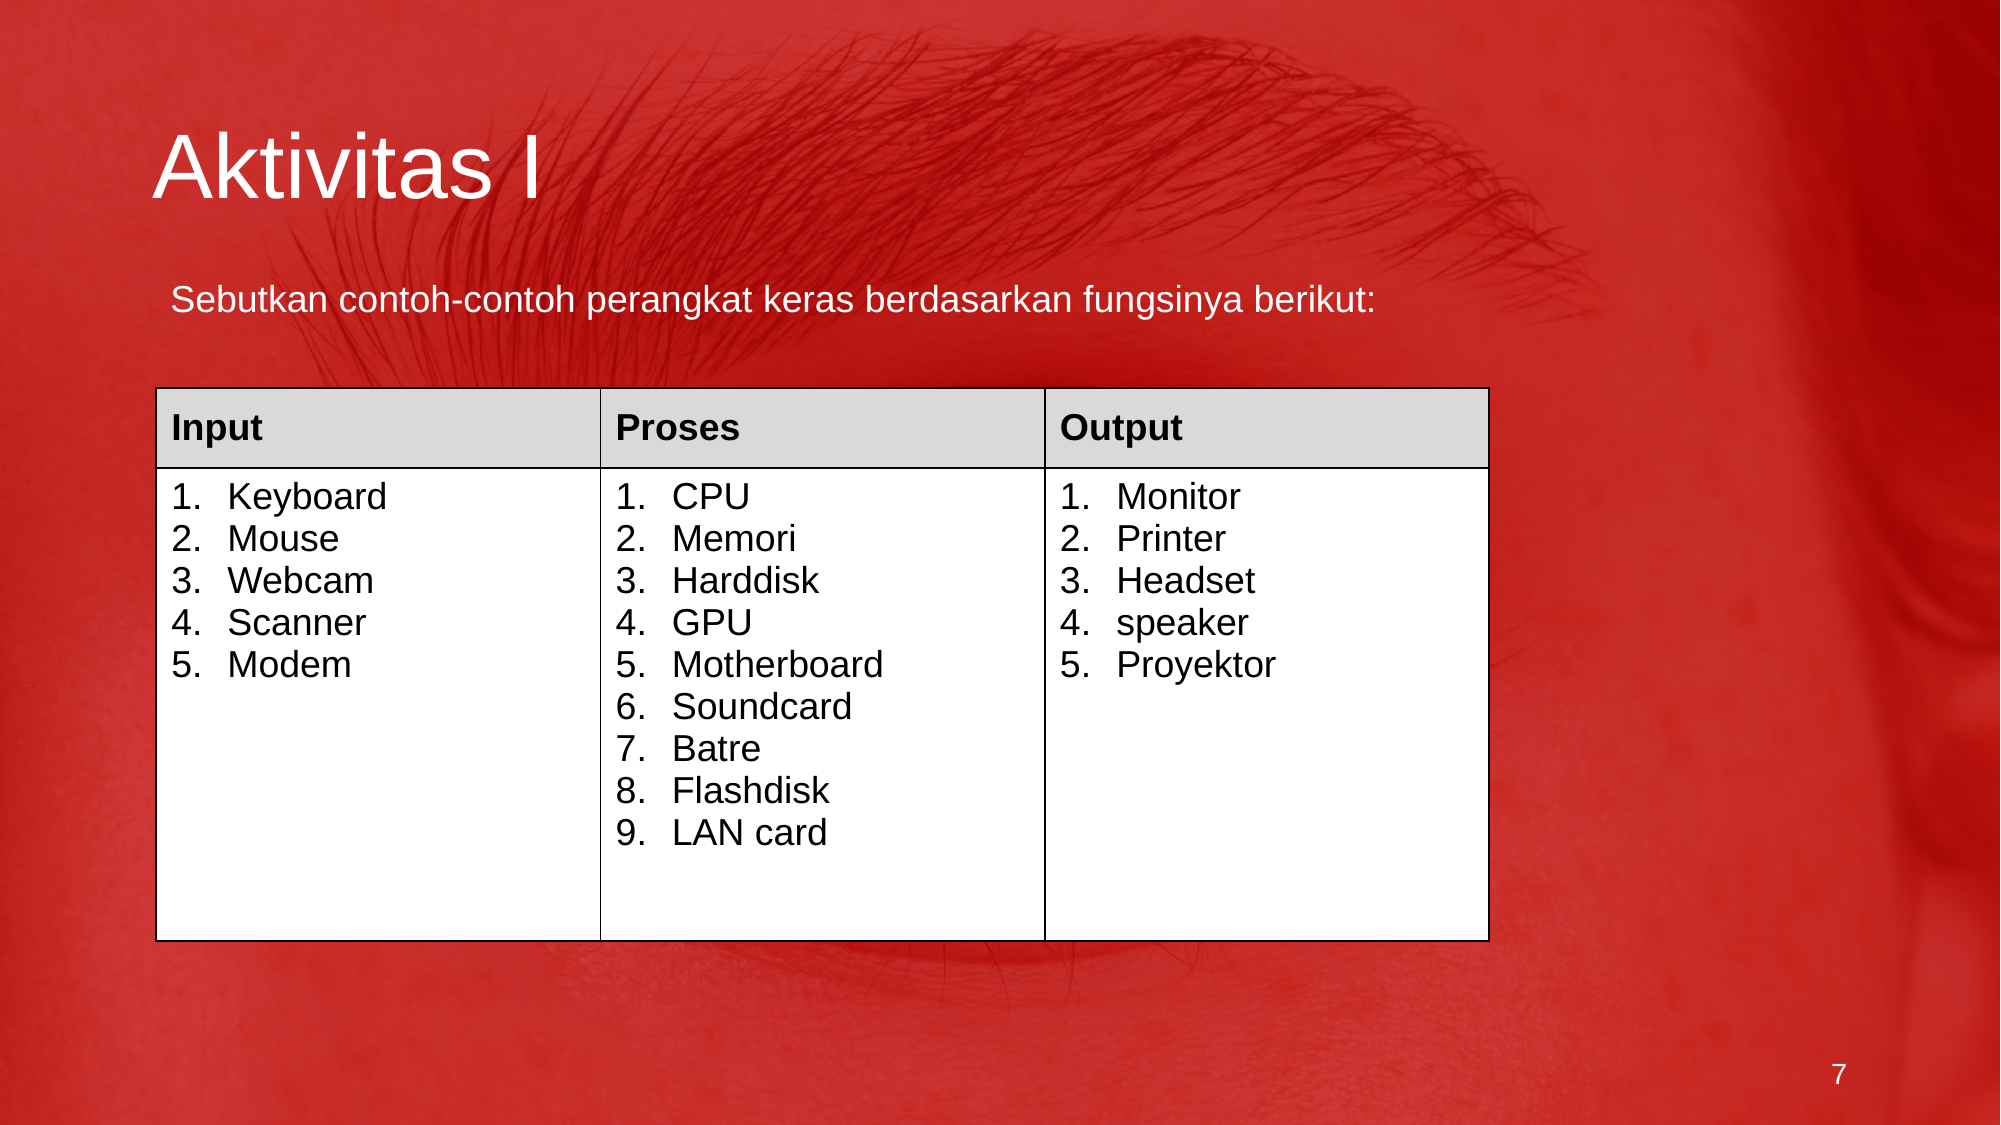

# Aktivitas I
Sebutkan contoh-contoh perangkat keras berdasarkan fungsinya berikut:
| Input | Proses | Output |
| --- | --- | --- |
| Keyboard Mouse Webcam Scanner Modem | CPU Memori Harddisk GPU Motherboard Soundcard Batre Flashdisk LAN card | Monitor Printer Headset speaker Proyektor |
7